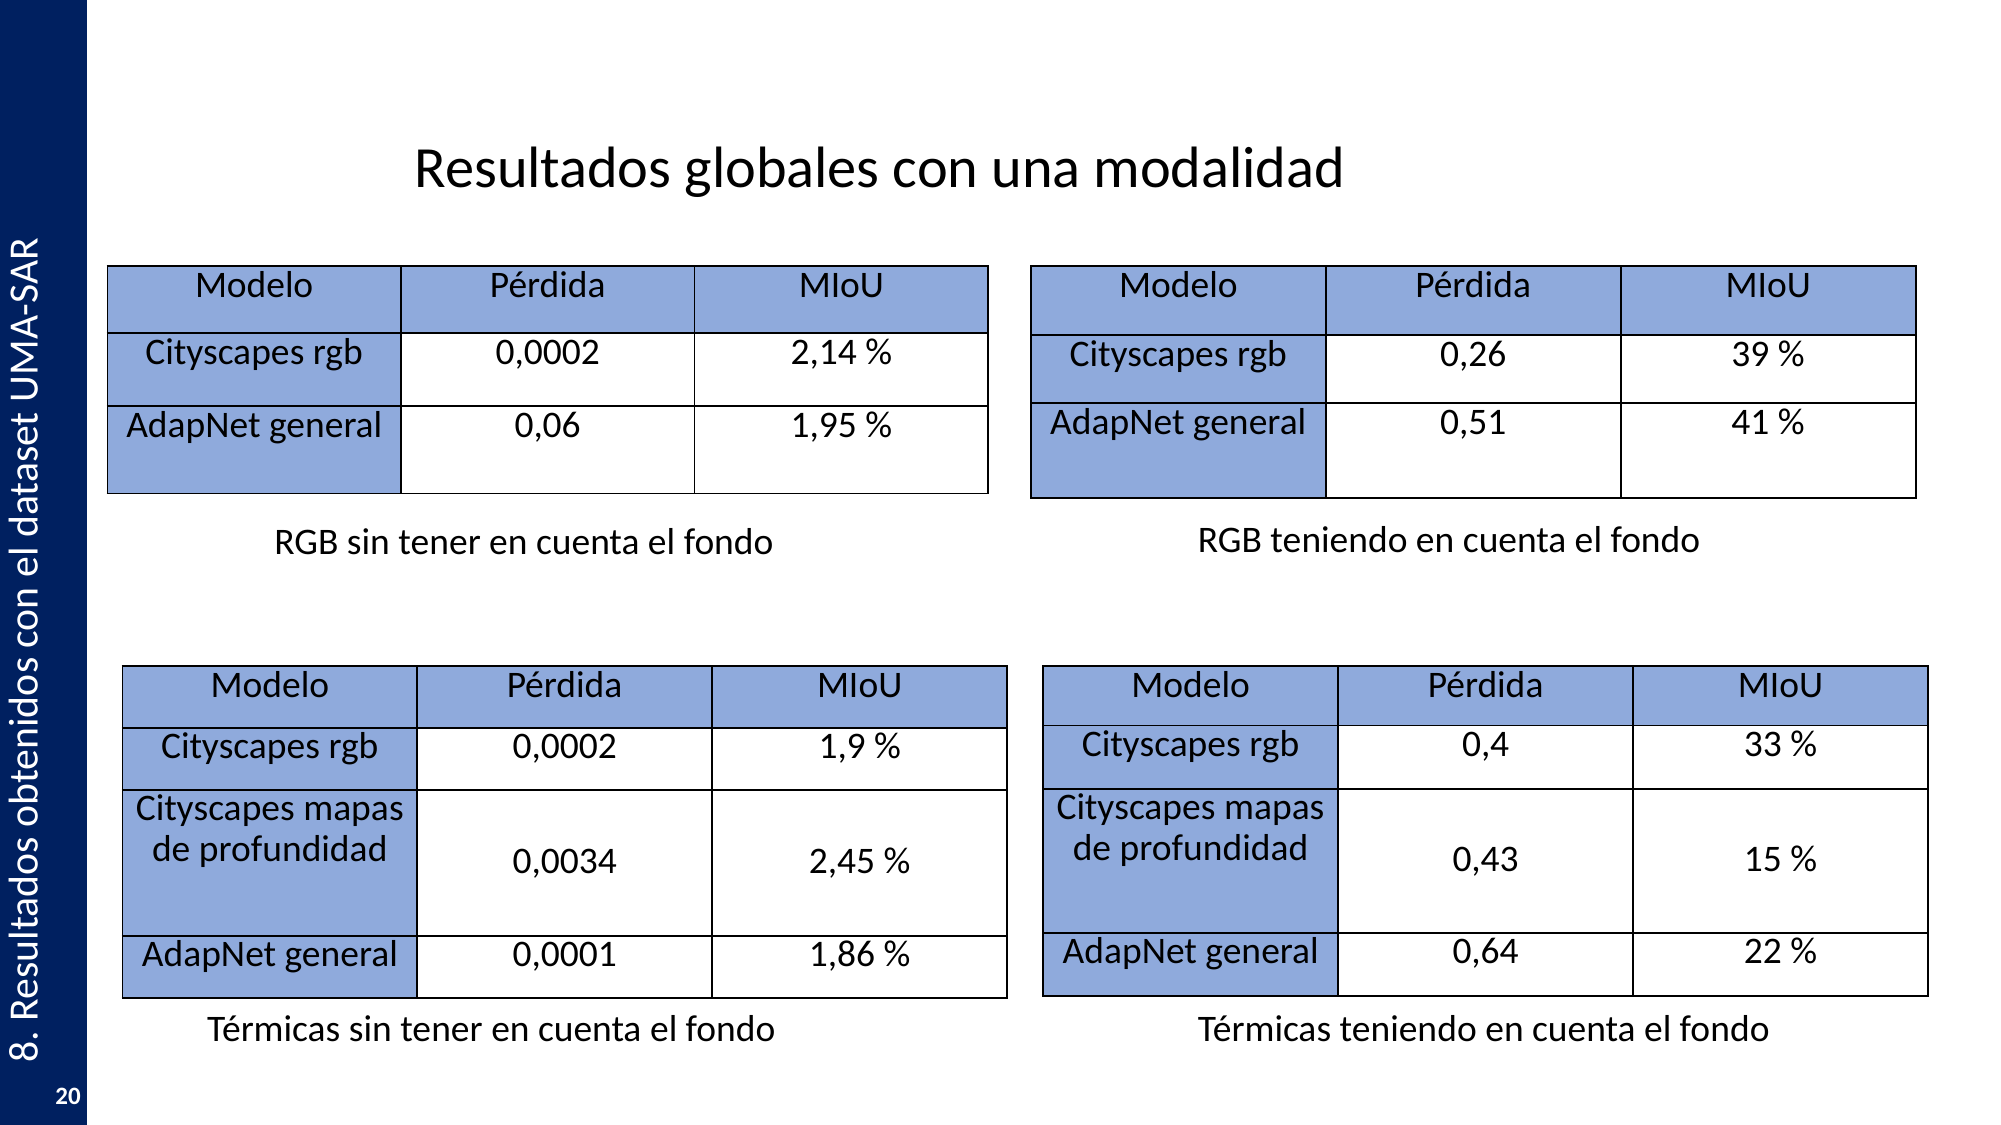

# Resultados globales con una modalidad
| Modelo | Pérdida | MIoU |
| --- | --- | --- |
| Cityscapes rgb | 0,26 | 39 % |
| AdapNet general | 0,51 | 41 % |
| Modelo | Pérdida | MIoU |
| --- | --- | --- |
| Cityscapes rgb | 0,0002 | 2,14 % |
| AdapNet general | 0,06 | 1,95 % |
RGB teniendo en cuenta el fondo
RGB sin tener en cuenta el fondo
     8. Resultados obtenidos con el dataset UMA-SAR
| Modelo | Pérdida | MIoU |
| --- | --- | --- |
| Cityscapes rgb | 0,0002 | 1,9 % |
| Cityscapes mapas de profundidad | 0,0034 | 2,45 % |
| AdapNet general | 0,0001 | 1,86 % |
| Modelo | Pérdida | MIoU |
| --- | --- | --- |
| Cityscapes rgb | 0,4 | 33 % |
| Cityscapes mapas de profundidad | 0,43 | 15 % |
| AdapNet general | 0,64 | 22 % |
Térmicas sin tener en cuenta el fondo
Térmicas teniendo en cuenta el fondo
20